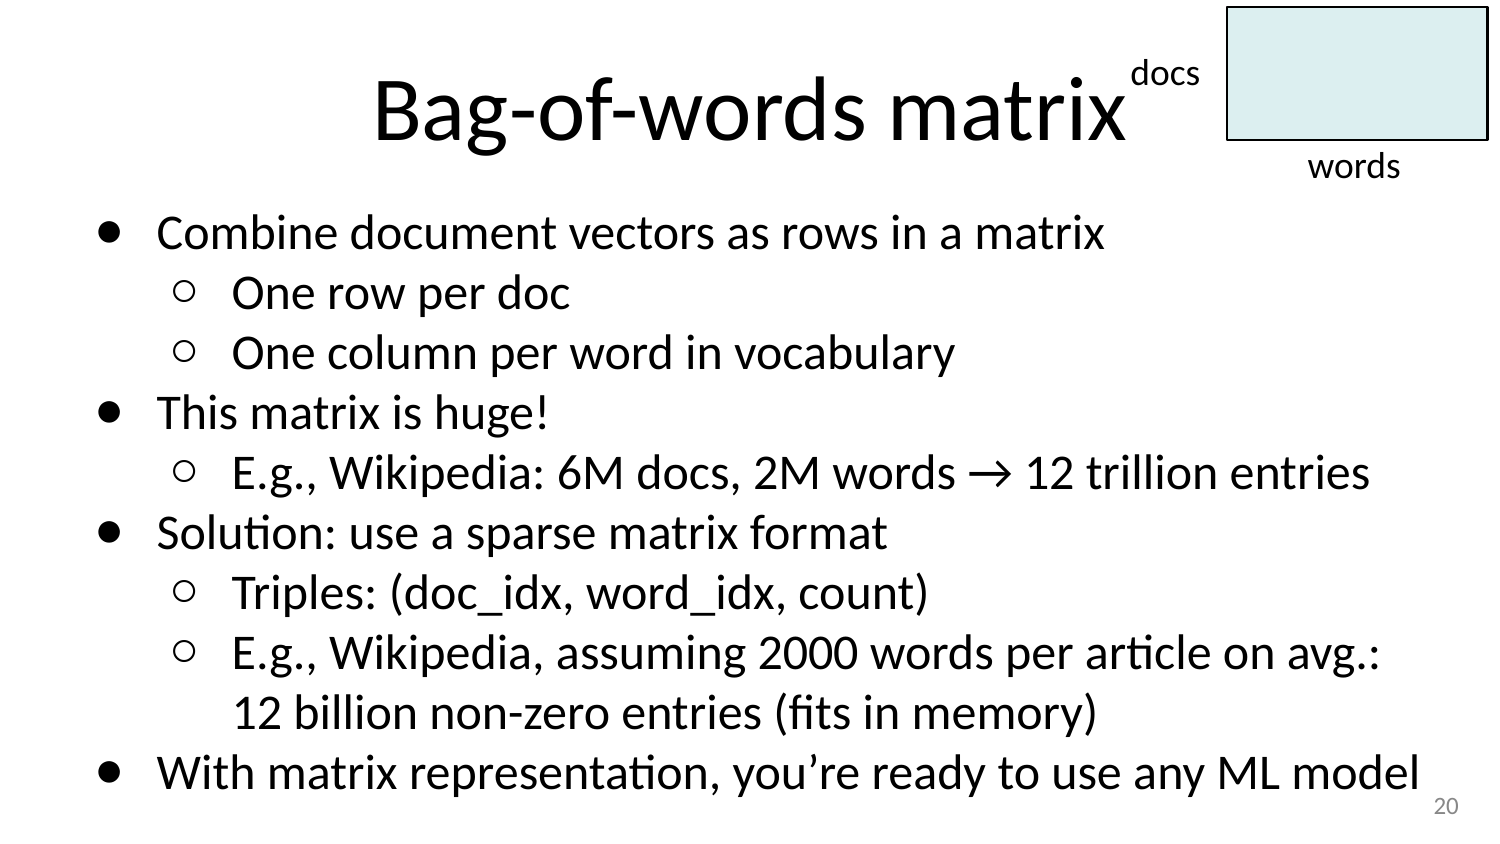

# Bag-of-words matrix
docs
words
Combine document vectors as rows in a matrix
One row per doc
One column per word in vocabulary
This matrix is huge!
E.g., Wikipedia: 6M docs, 2M words → 12 trillion entries
Solution: use a sparse matrix format
Triples: (doc_idx, word_idx, count)
E.g., Wikipedia, assuming 2000 words per article on avg.: 12 billion non-zero entries (fits in memory)
With matrix representation, you’re ready to use any ML model
20